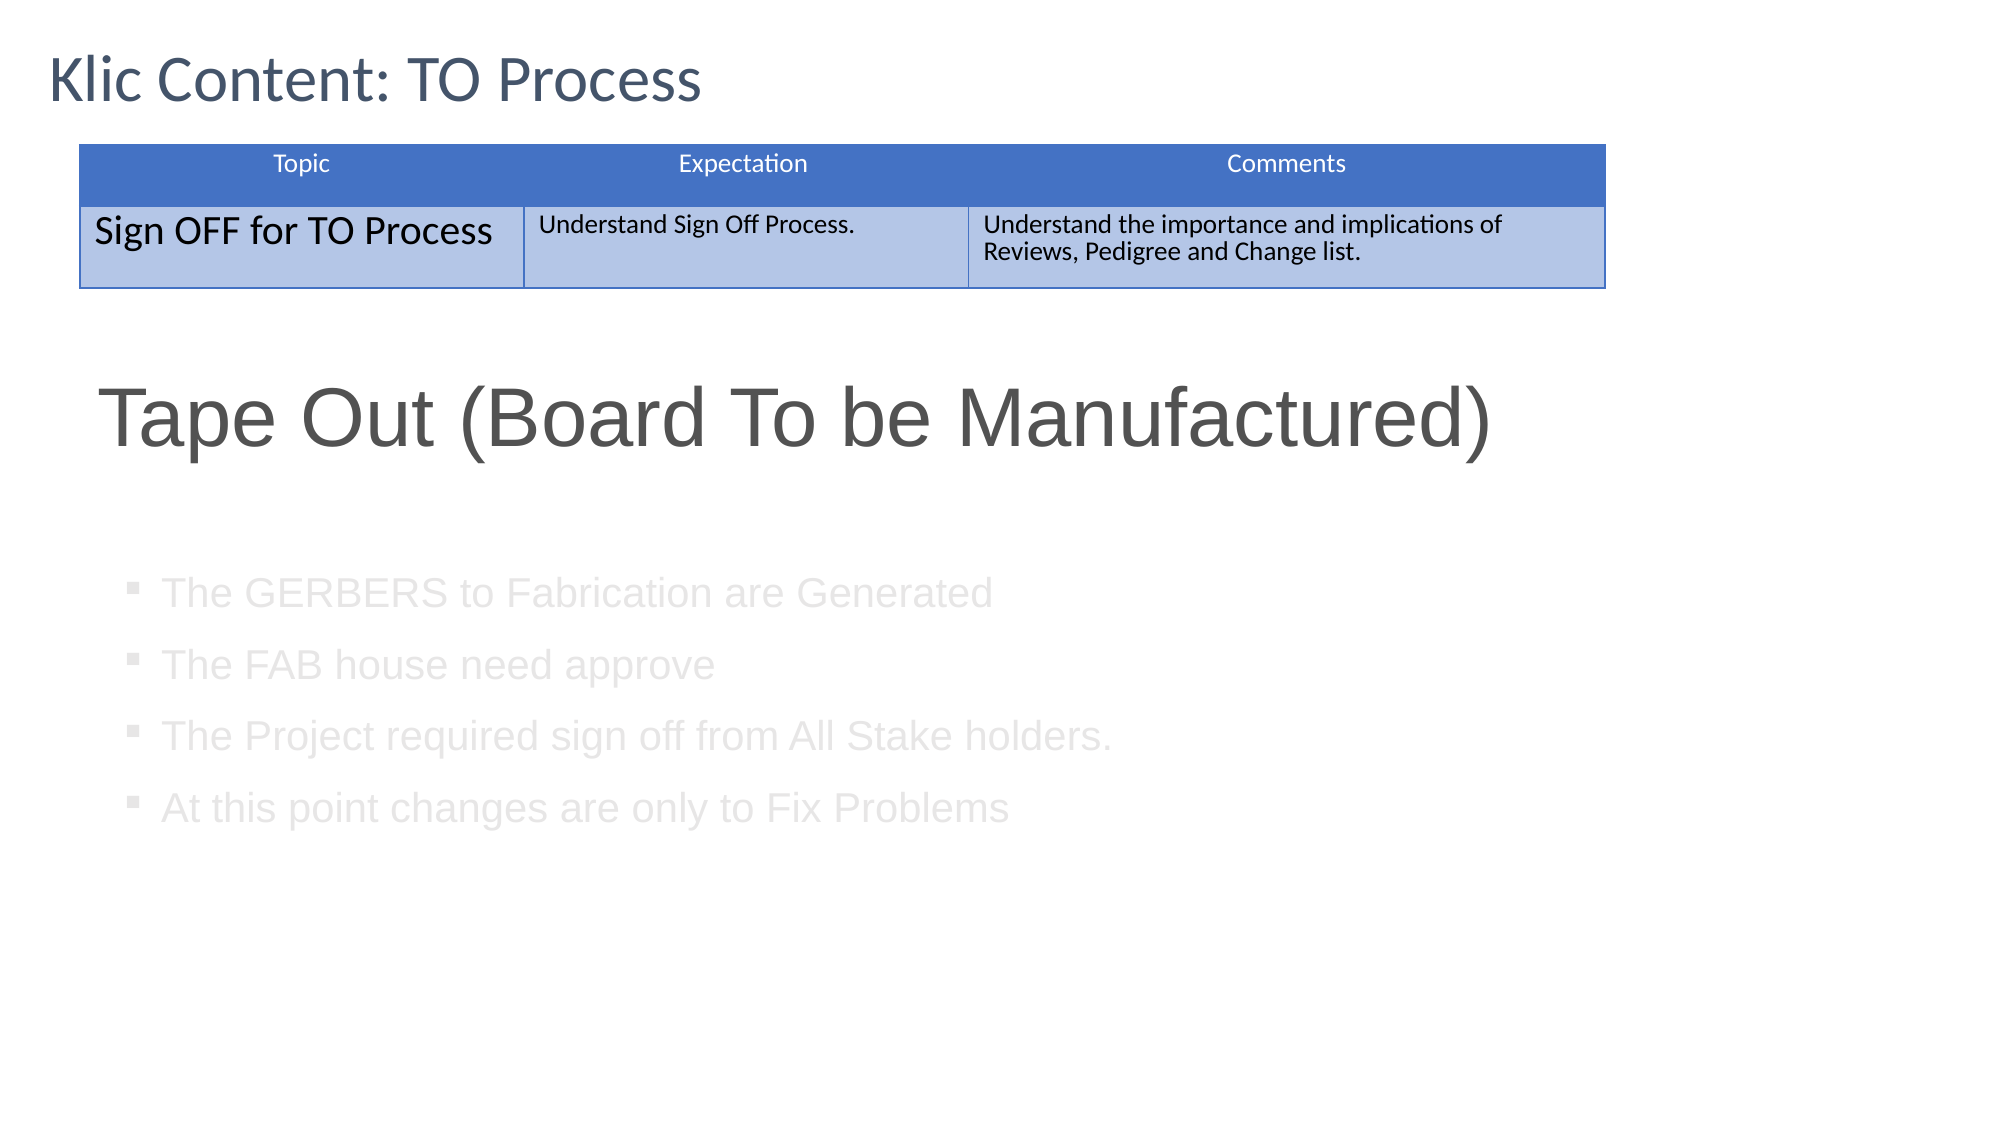

# Klic Content: TO Process
| Topic | Expectation | Comments |
| --- | --- | --- |
| Sign OFF for TO Process | Understand Sign Off Process. | Understand the importance and implications of Reviews, Pedigree and Change list. |
Tape Out (Board To be Manufactured)
The GERBERS to Fabrication are Generated
The FAB house need approve
The Project required sign off from All Stake holders.
At this point changes are only to Fix Problems